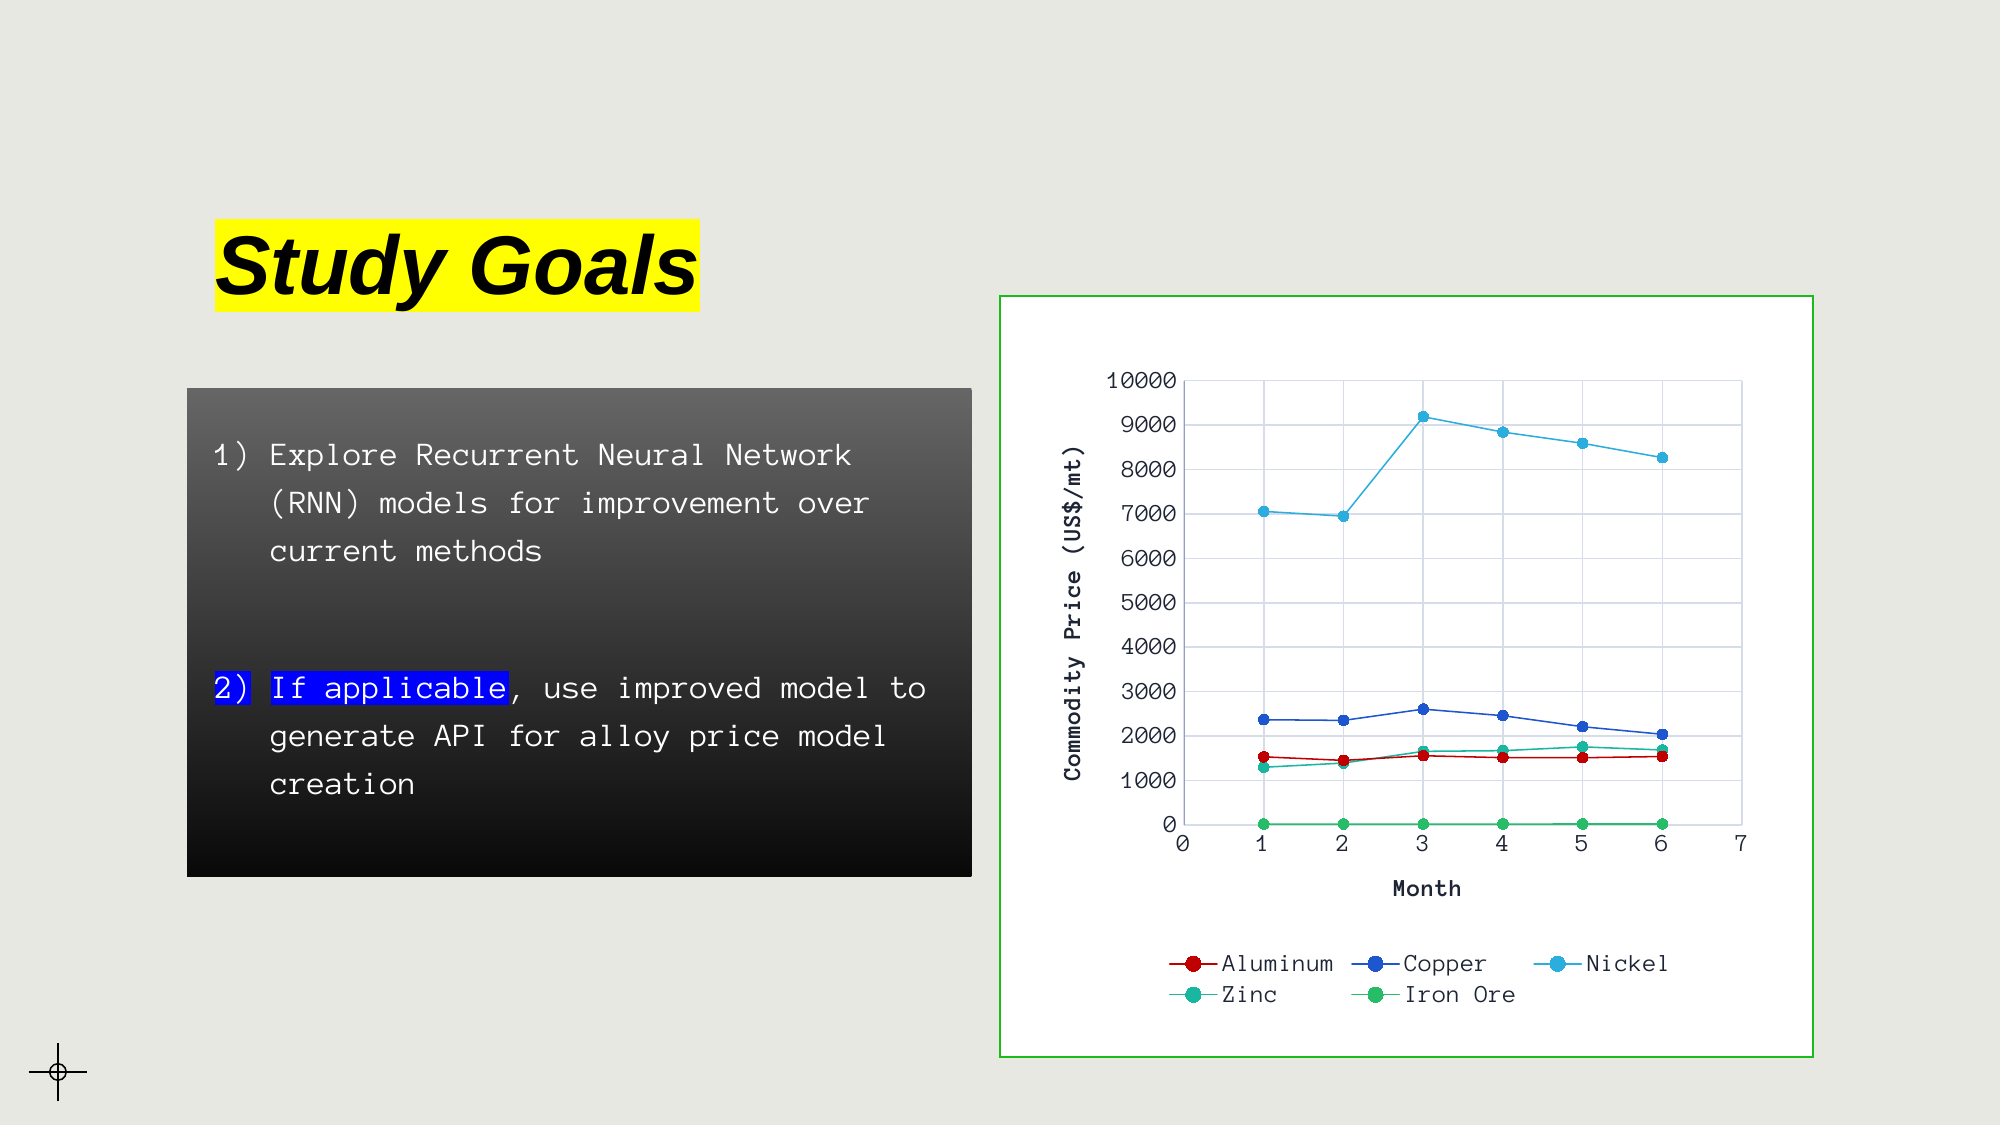

# Study Goals

Explore Recurrent Neural Network (RNN) models for improvement over current methods

If applicable, use improved model to generate API for alloy price model creation

### Chart

| Category | Aluminum | Copper | Nickel | Zinc | Iron Ore |
|---|---|---|---|---|---|